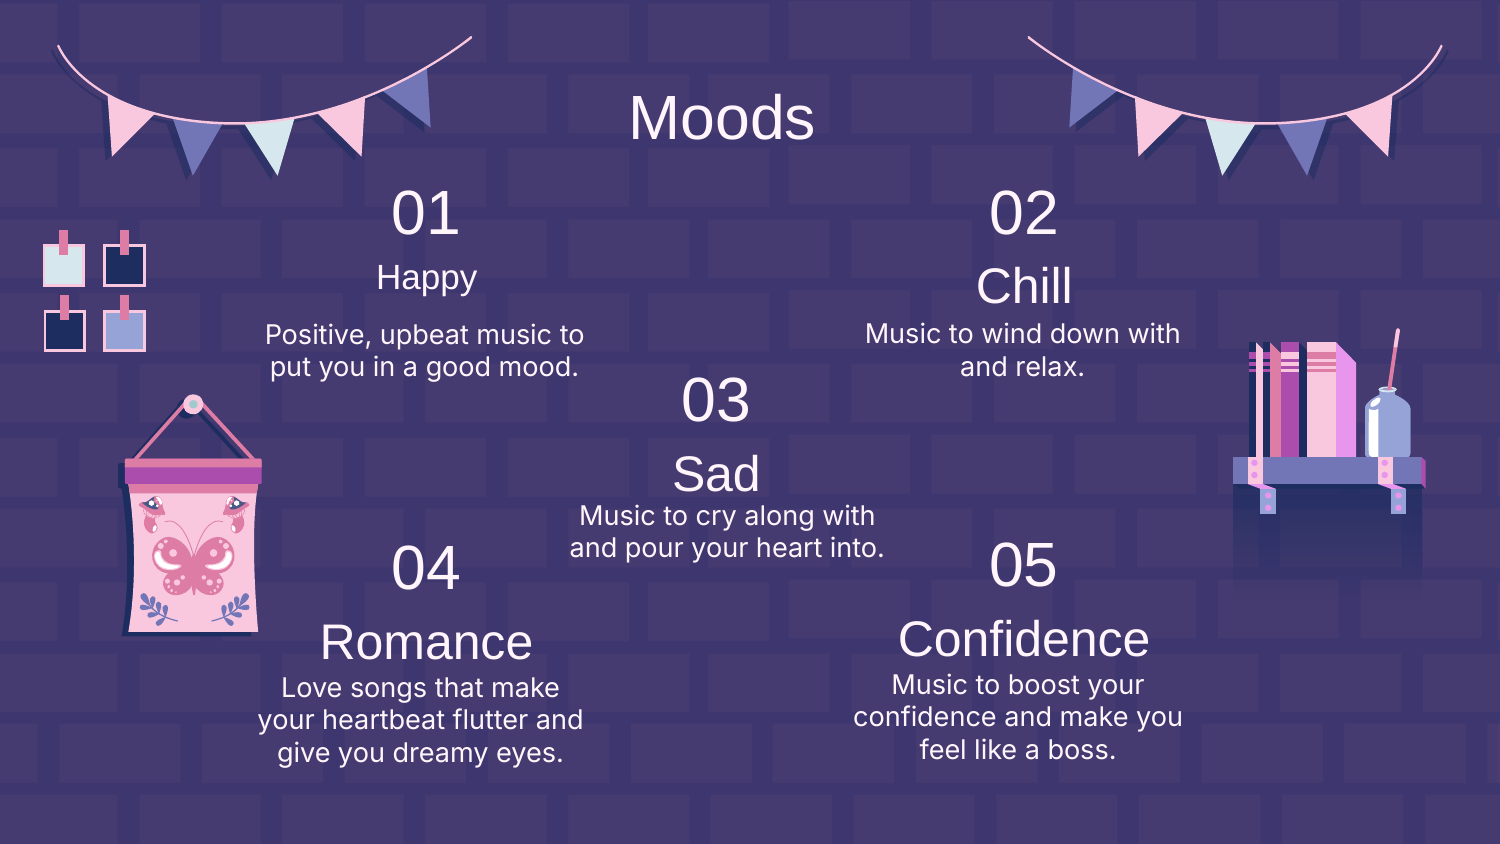

Moods
01
02

Chill
# Happy

Music to wind down with and relax.
Positive, upbeat music to put you in a good mood.

03

Sad
Music to cry along with and pour your heart into.
05
04
Confidence
Romance
Music to boost your confidence and make you feel like a boss.
Love songs that make your heartbeat flutter and give you dreamy eyes.